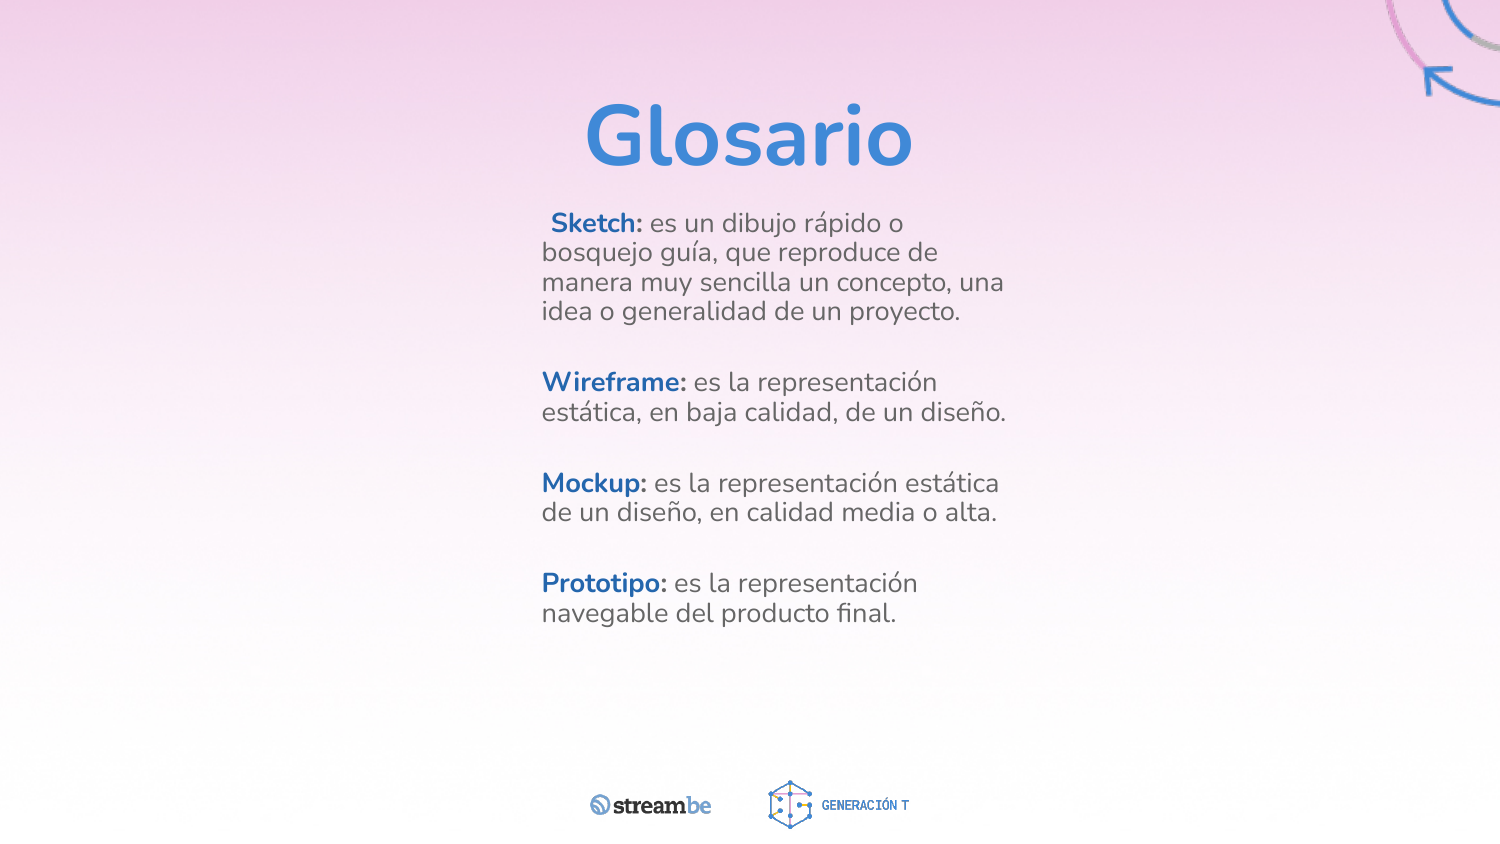

# Glosario
        Sketch: es un dibujo rápido o bosquejo guía, que reproduce de manera muy sencilla un concepto, una idea o generalidad de un proyecto.
Wireframe: es la representación estática, en baja calidad, de un diseño.
Mockup: es la representación estática de un diseño, en calidad media o alta.
Prototipo: es la representación navegable del producto final.